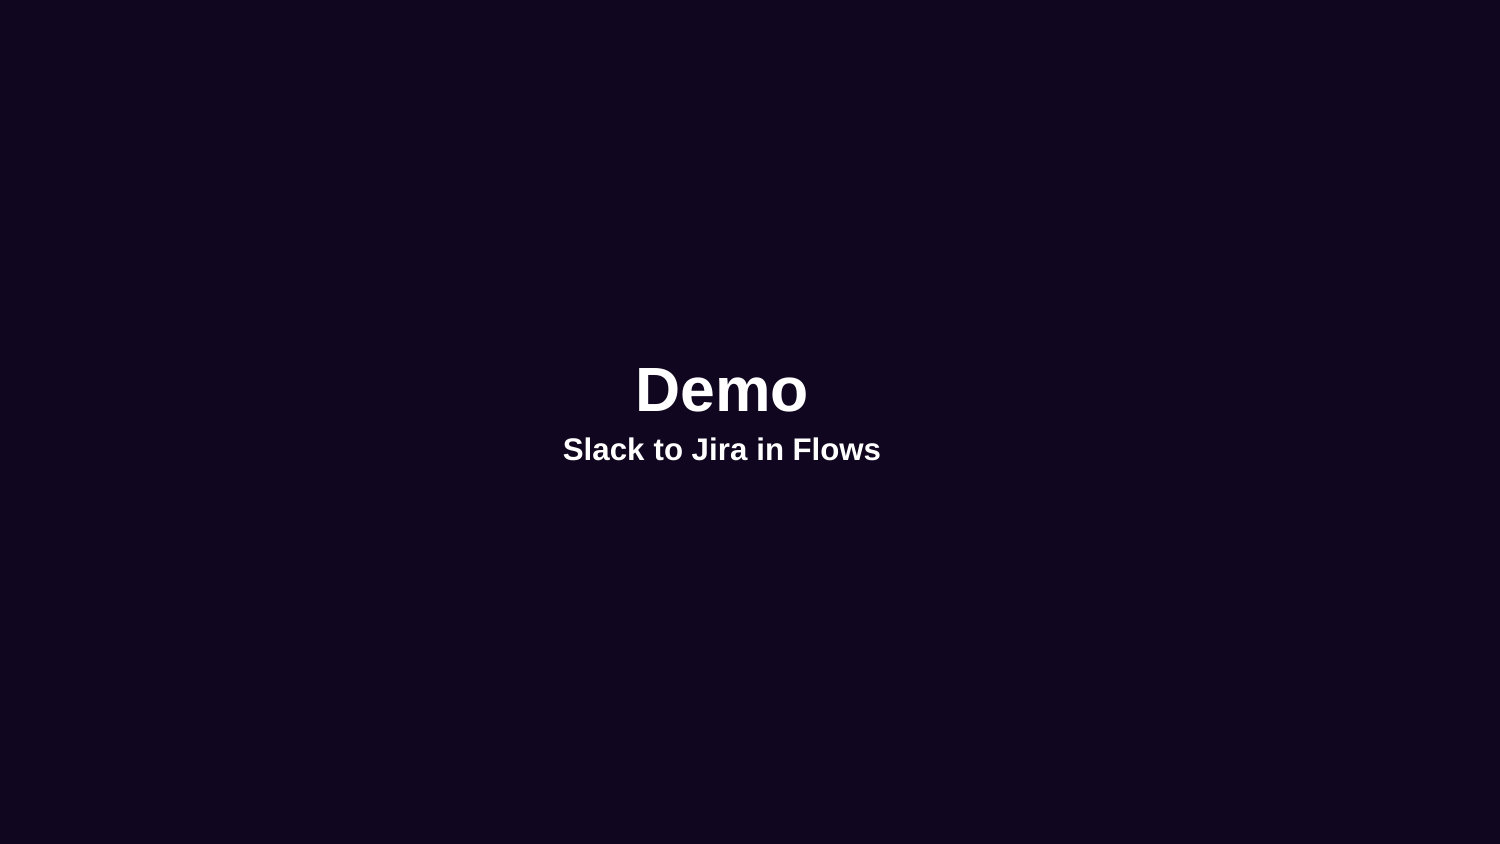

# Demo
Slack to Jira in Flows